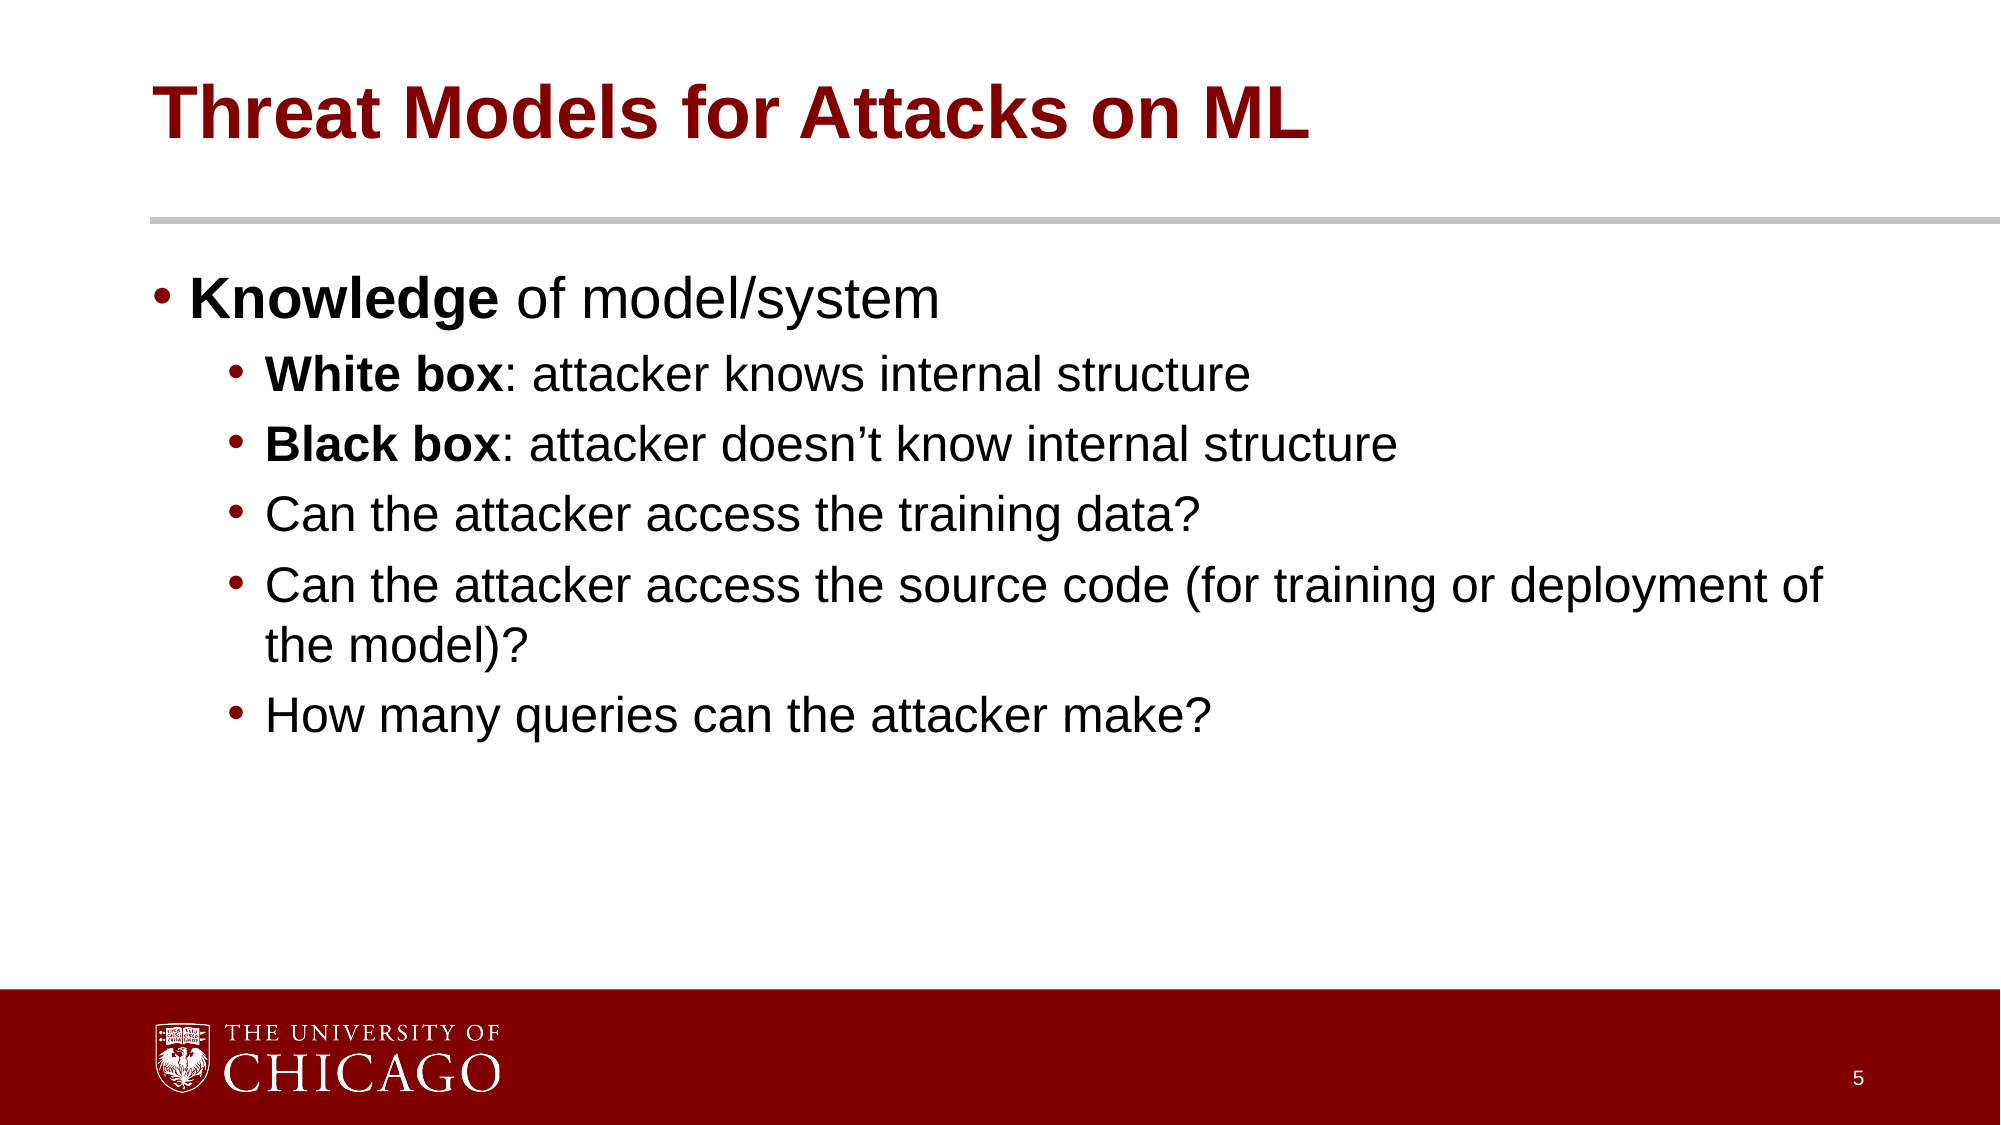

# Threat Models for Attacks on ML
Knowledge of model/system
White box: attacker knows internal structure
Black box: attacker doesn’t know internal structure
Can the attacker access the training data?
Can the attacker access the source code (for training or deployment of the model)?
How many queries can the attacker make?
5